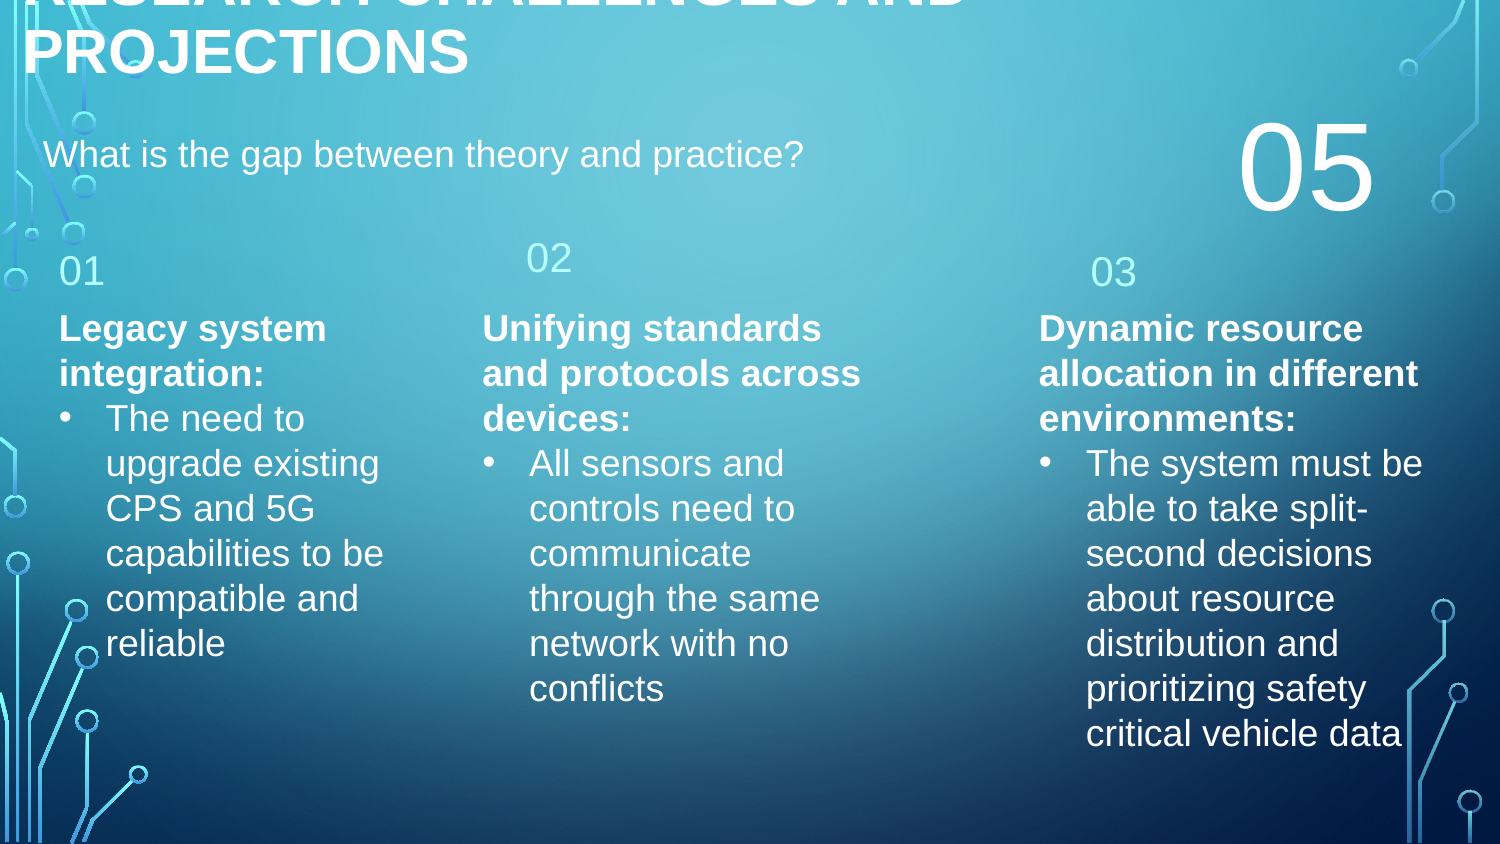

Research challenges and Projections
05
What is the gap between theory and practice?
02
01
03
Legacy system integration:
The need to upgrade existing CPS and 5G capabilities to be compatible and reliable

Unifying standards and protocols across devices:
All sensors and controls need to communicate through the same network with no conflicts

Dynamic resource allocation in different environments:
The system must be able to take split-second decisions about resource distribution and prioritizing safety critical vehicle data